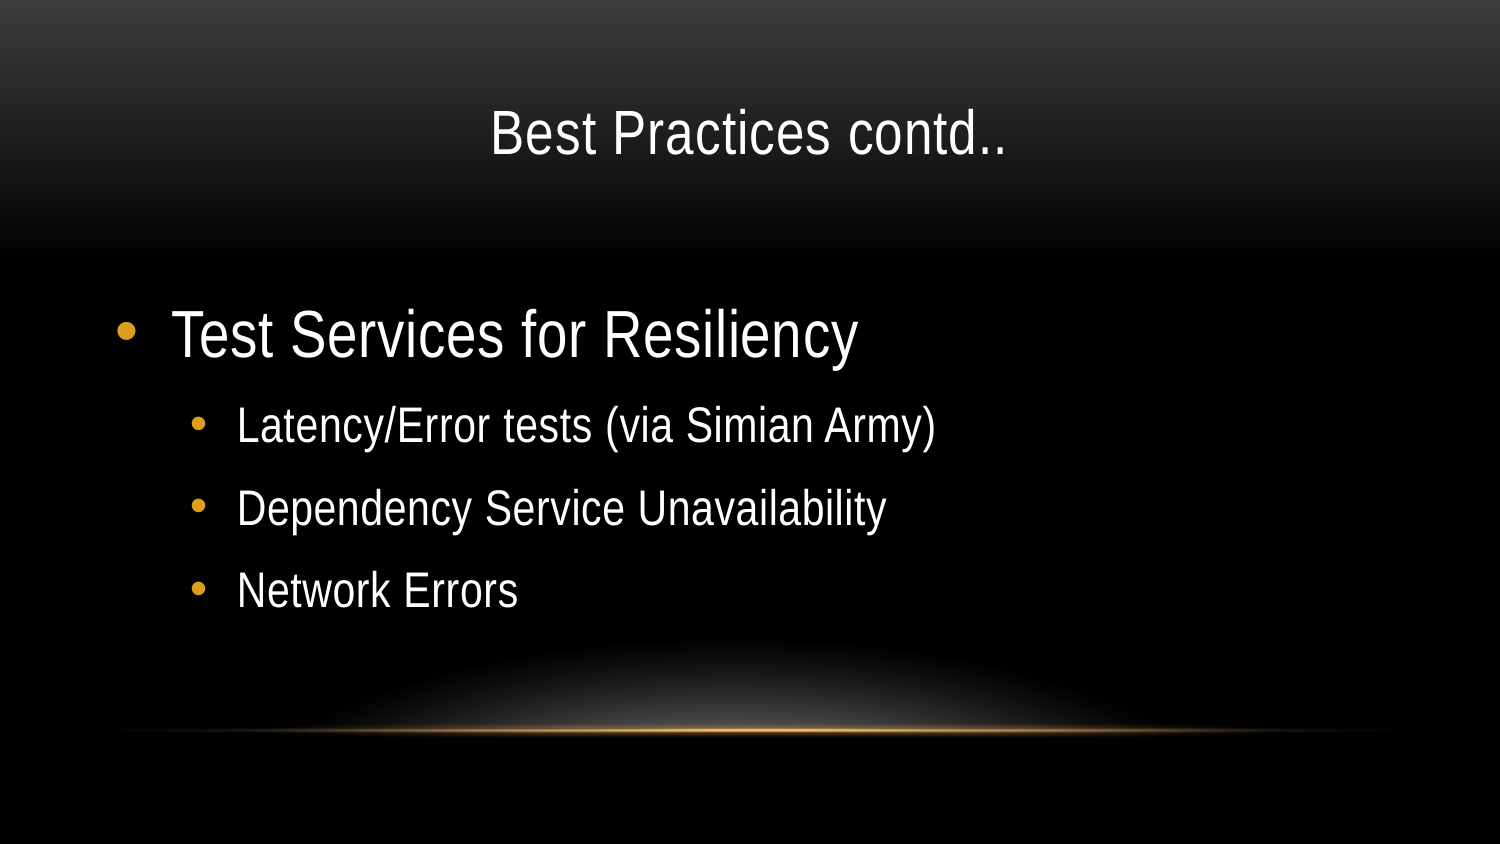

# Best Practices contd..

Test Services for Resiliency
Latency/Error tests (via Simian Army)
Dependency Service Unavailability
Network Errors